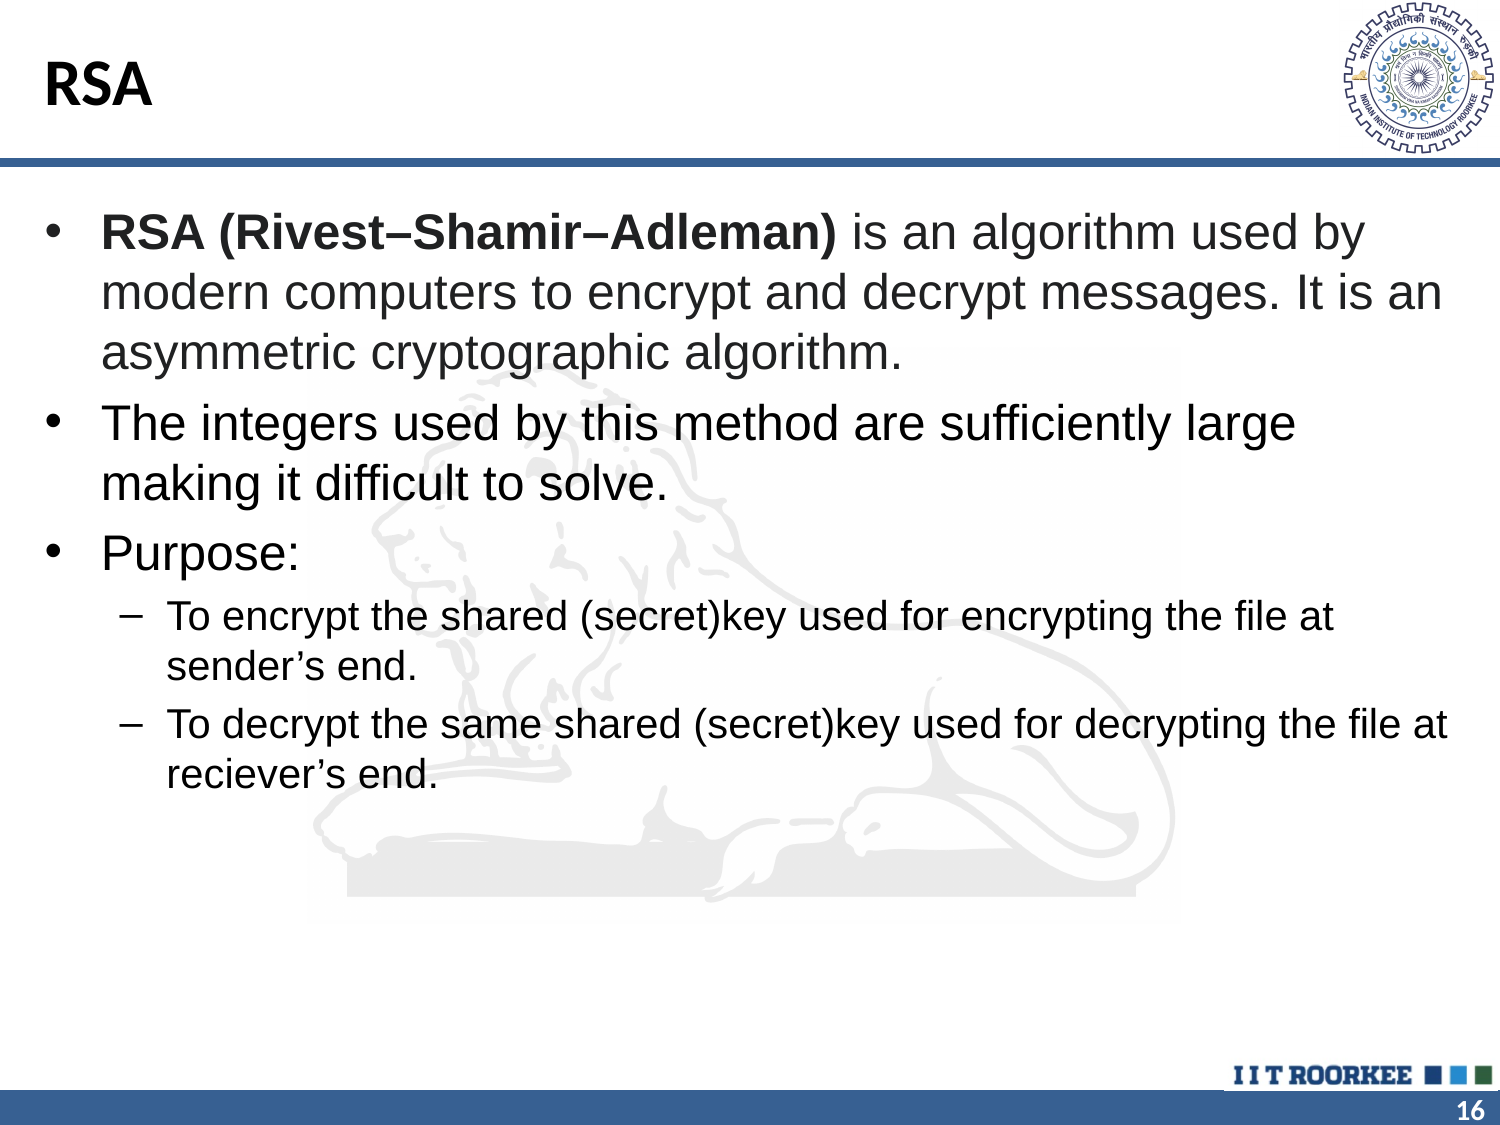

# RSA
RSA (Rivest–Shamir–Adleman) is an algorithm used by modern computers to encrypt and decrypt messages. It is an asymmetric cryptographic algorithm.
The integers used by this method are sufficiently large making it difficult to solve.
Purpose:
To encrypt the shared (secret)key used for encrypting the file at sender’s end.
To decrypt the same shared (secret)key used for decrypting the file at reciever’s end.